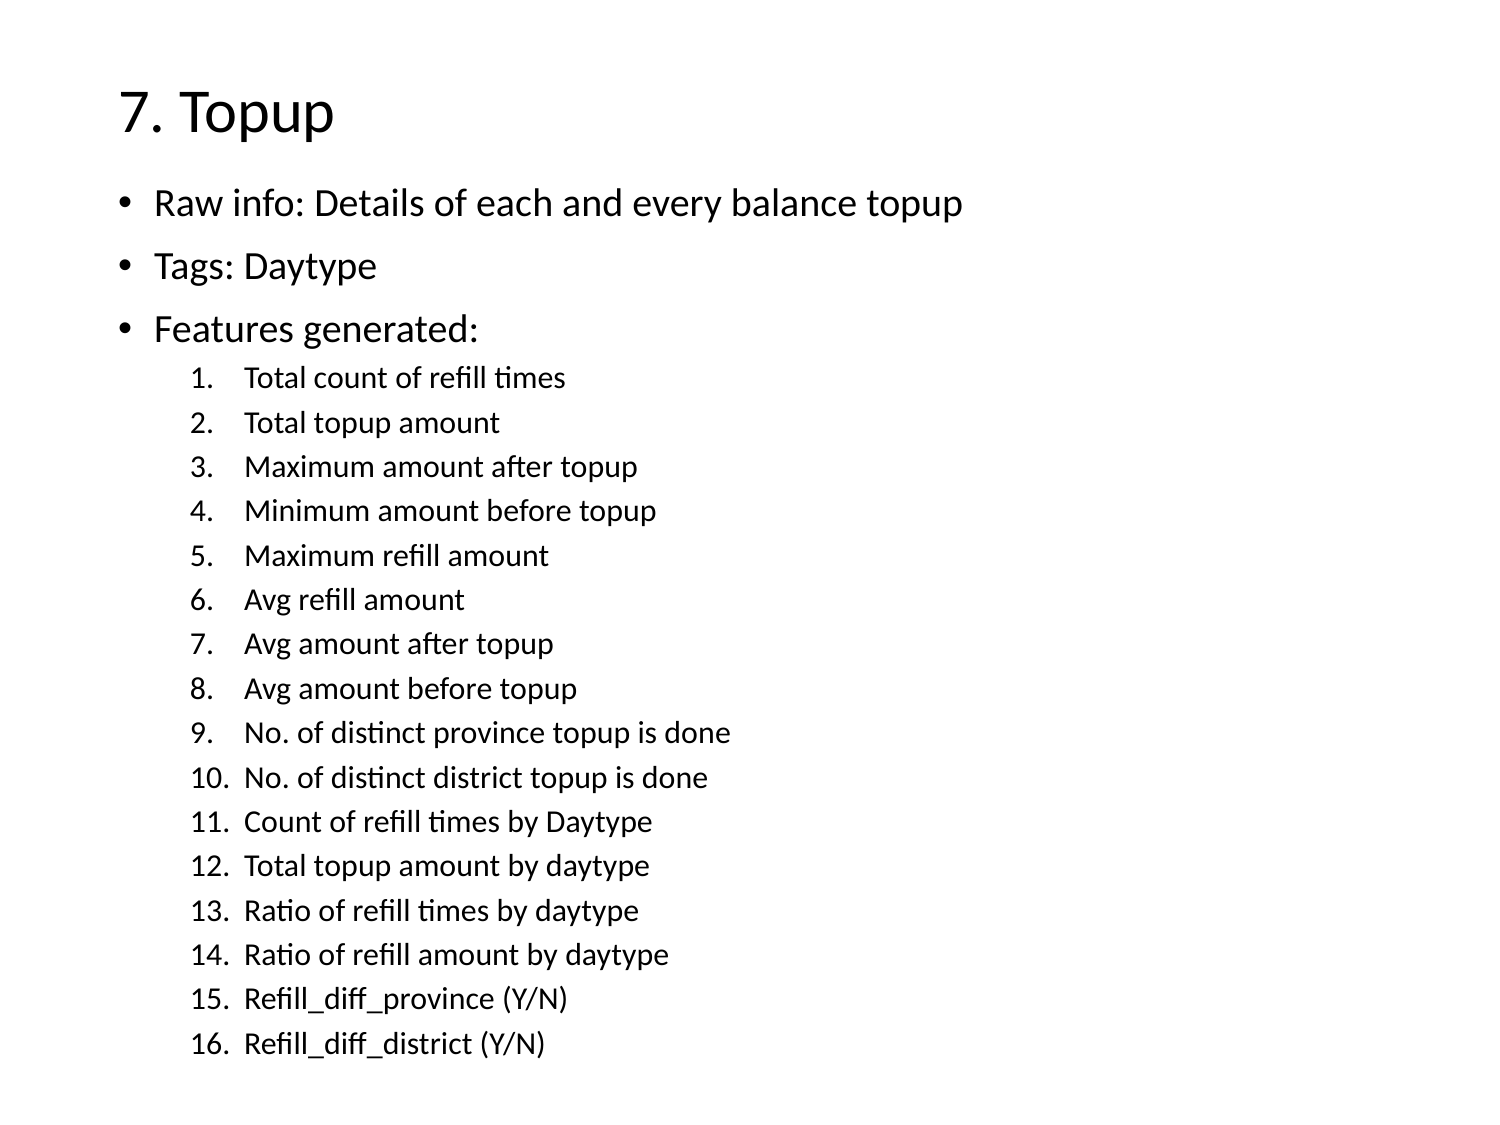

# 7. Topup
Raw info: Details of each and every balance topup
Tags: Daytype
Features generated:
Total count of refill times
Total topup amount
Maximum amount after topup
Minimum amount before topup
Maximum refill amount
Avg refill amount
Avg amount after topup
Avg amount before topup
No. of distinct province topup is done
No. of distinct district topup is done
Count of refill times by Daytype
Total topup amount by daytype
Ratio of refill times by daytype
Ratio of refill amount by daytype
Refill_diff_province (Y/N)
Refill_diff_district (Y/N)